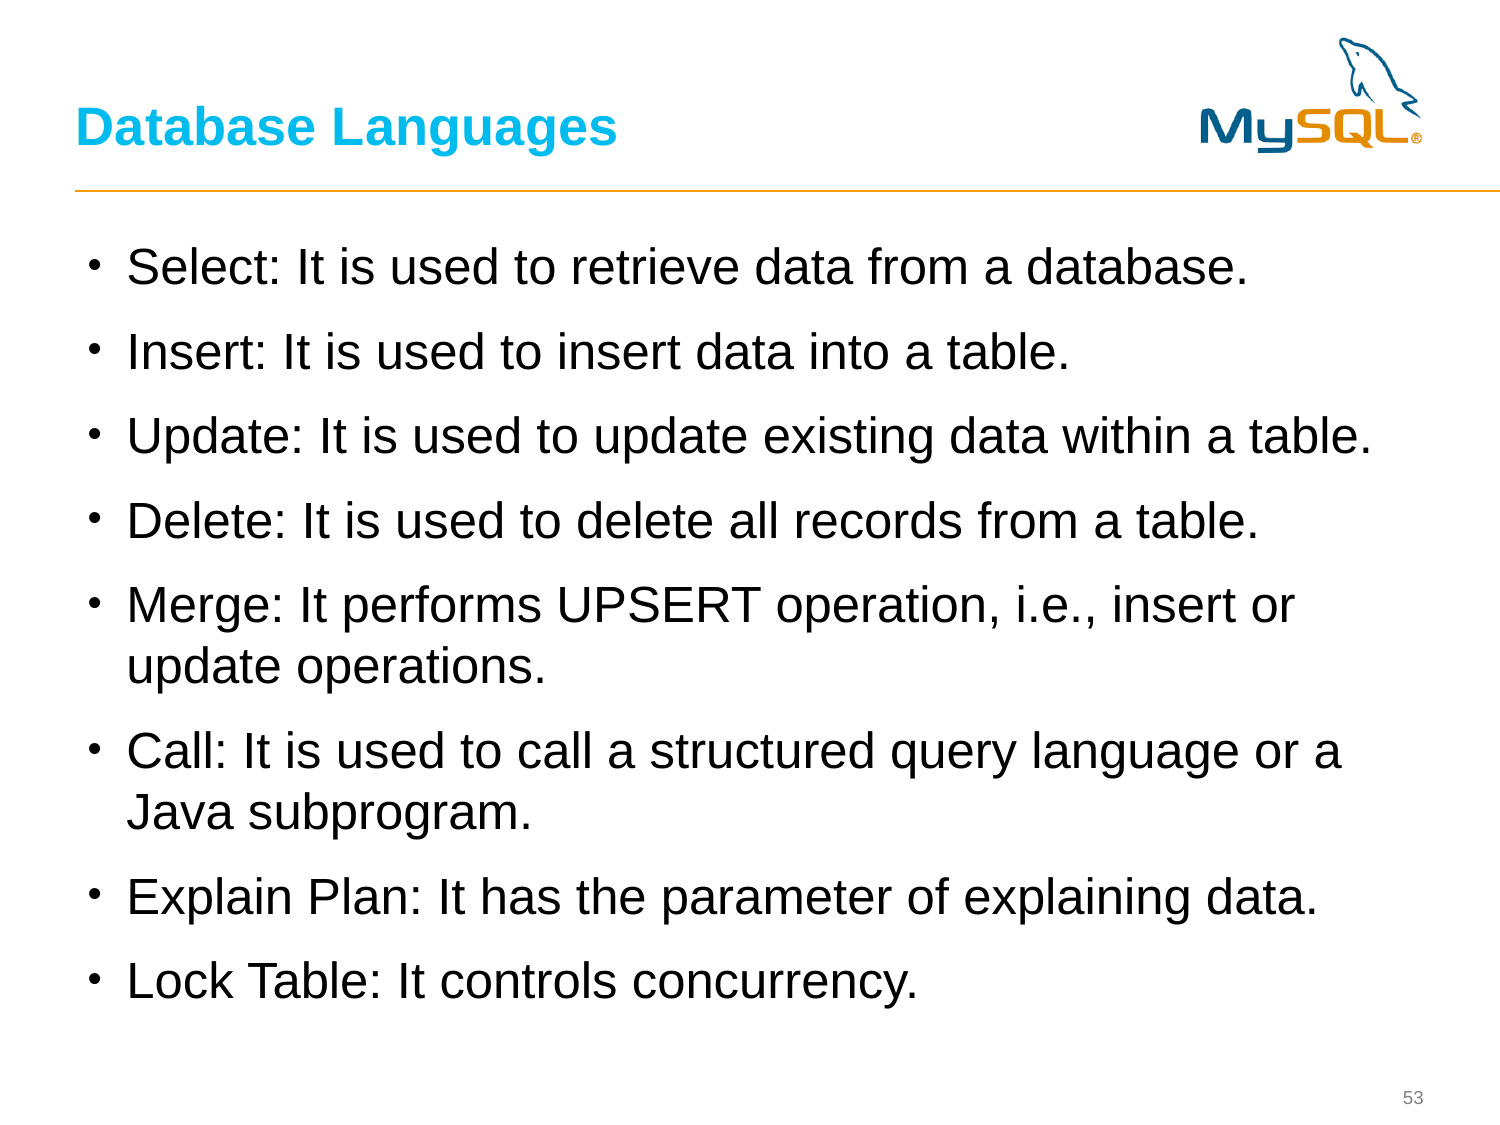

# Database Languages
Select: It is used to retrieve data from a database.
Insert: It is used to insert data into a table.
Update: It is used to update existing data within a table.
Delete: It is used to delete all records from a table.
Merge: It performs UPSERT operation, i.e., insert or update operations.
Call: It is used to call a structured query language or a Java subprogram.
Explain Plan: It has the parameter of explaining data.
Lock Table: It controls concurrency.